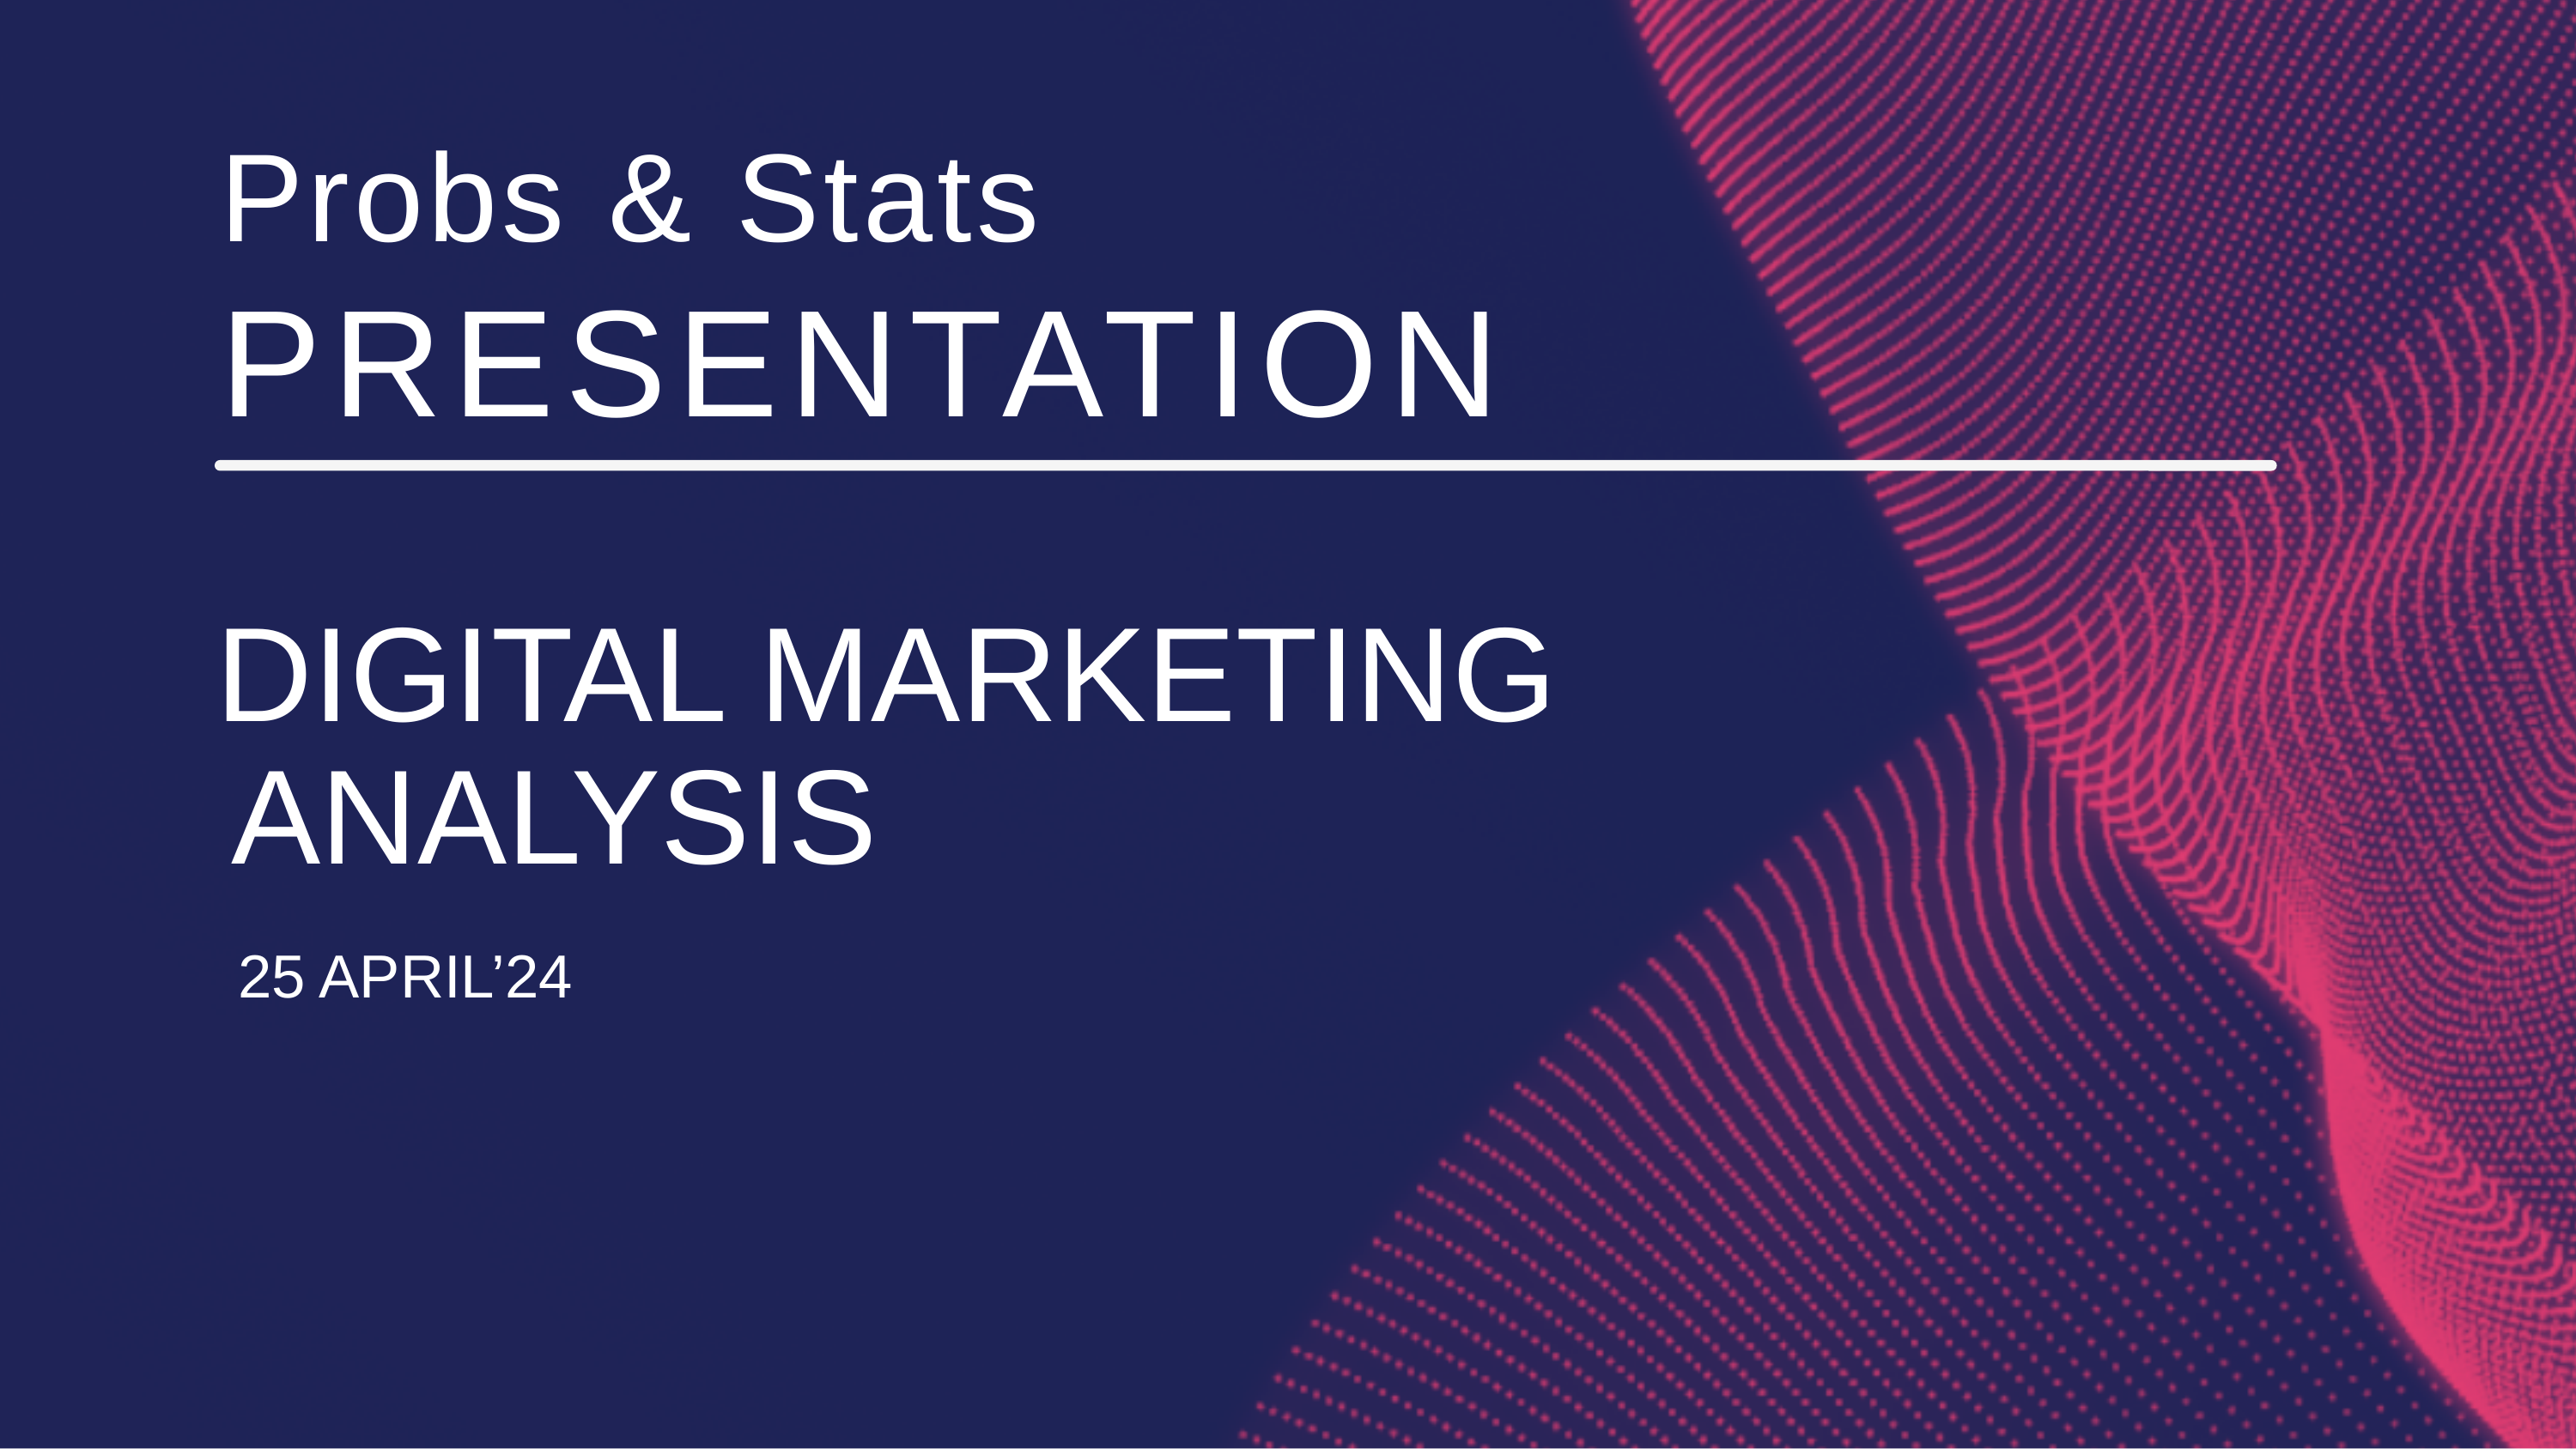

Probs & Stats
PRESENTATION

DIGITAL MARKETING
ANALYSIS
25 APRIL’24